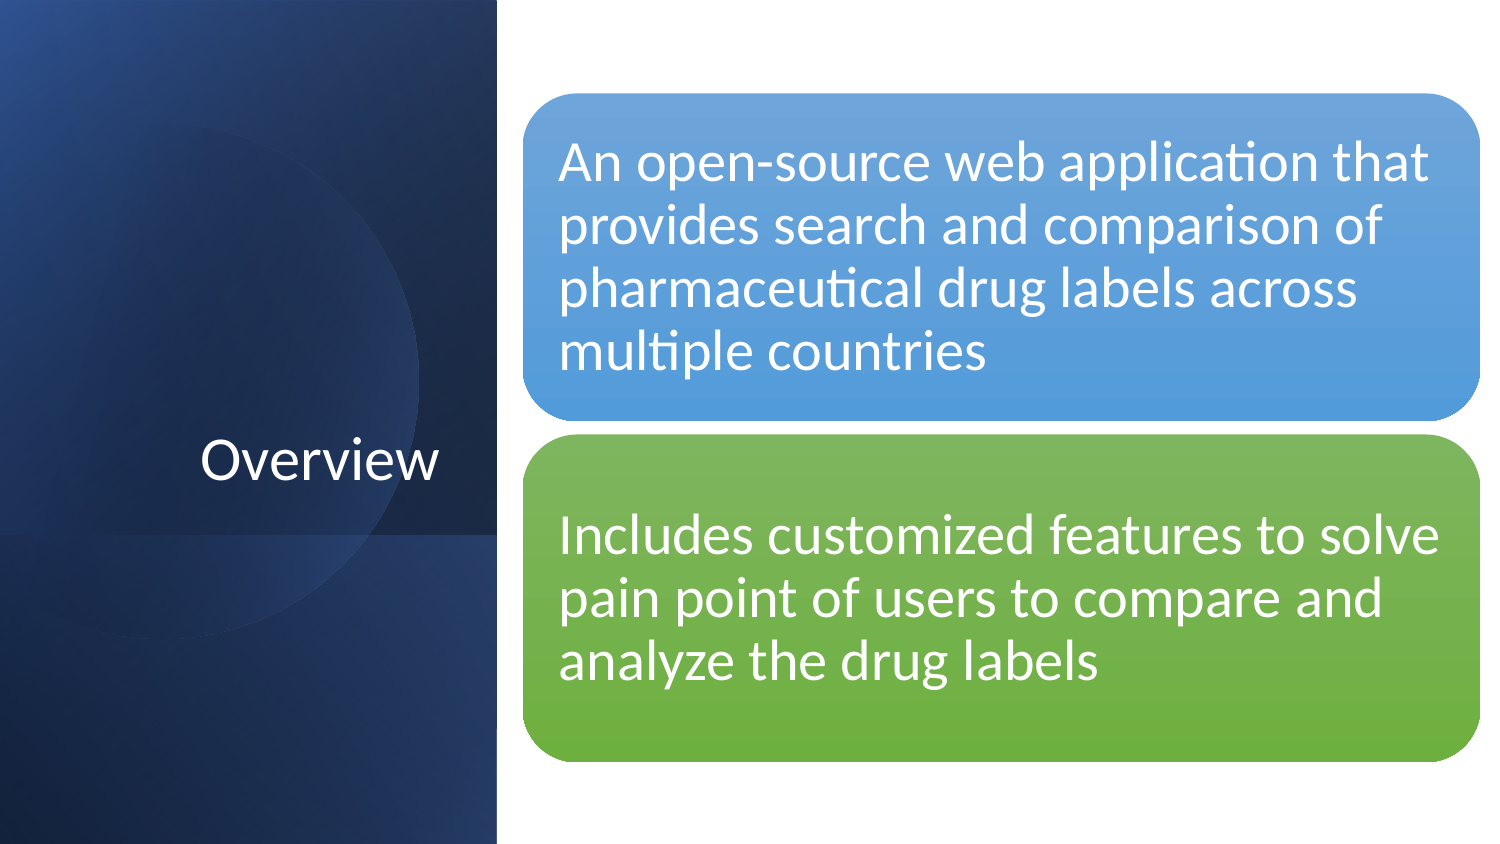

An open-source web application that provides search and comparison of pharmaceutical drug labels across multiple countries

Includes customized features to solve pain point of users to compare and analyze the drug labels

# Overview